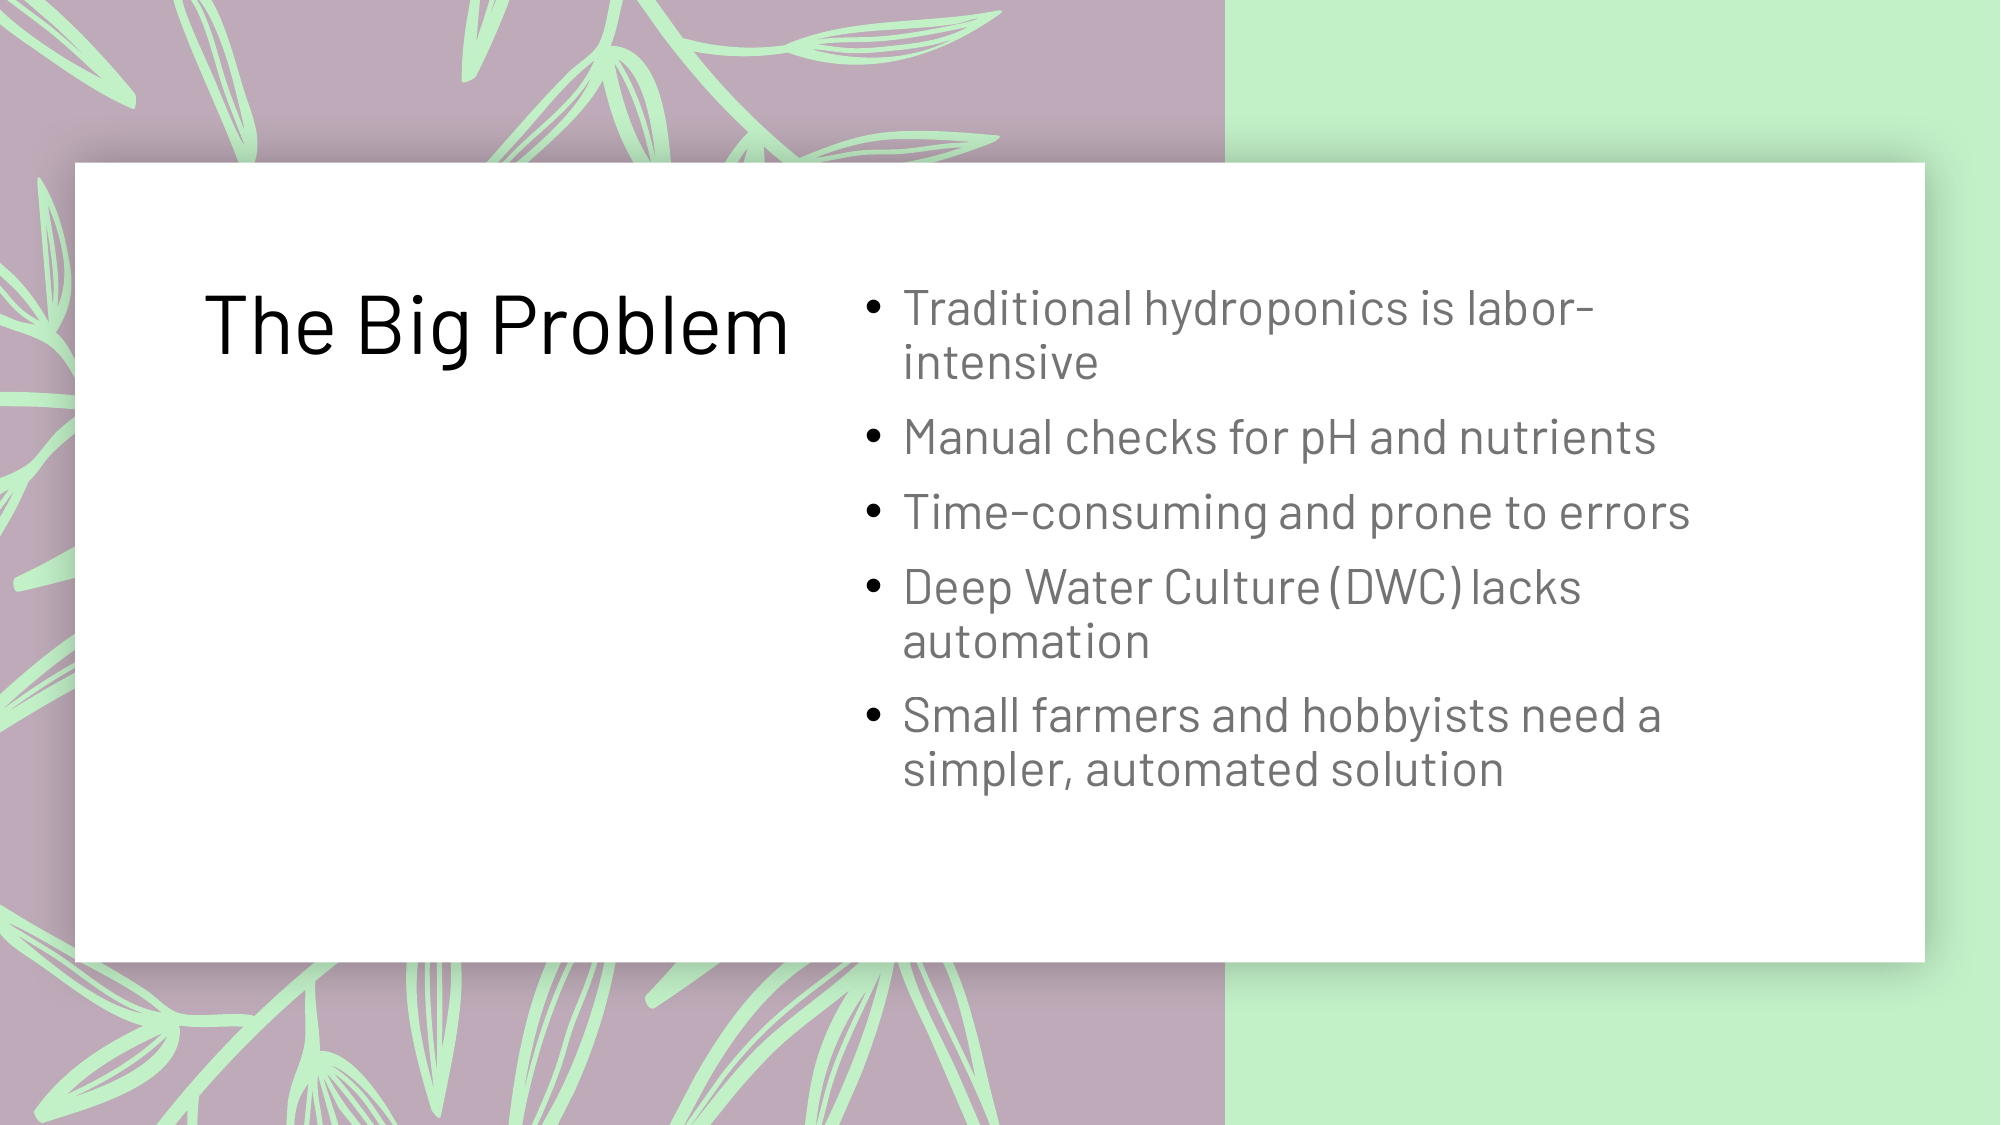

# The Big Problem
Traditional hydroponics is labor-intensive
Manual checks for pH and nutrients
Time-consuming and prone to errors
Deep Water Culture (DWC) lacks automation
Small farmers and hobbyists need a simpler, automated solution